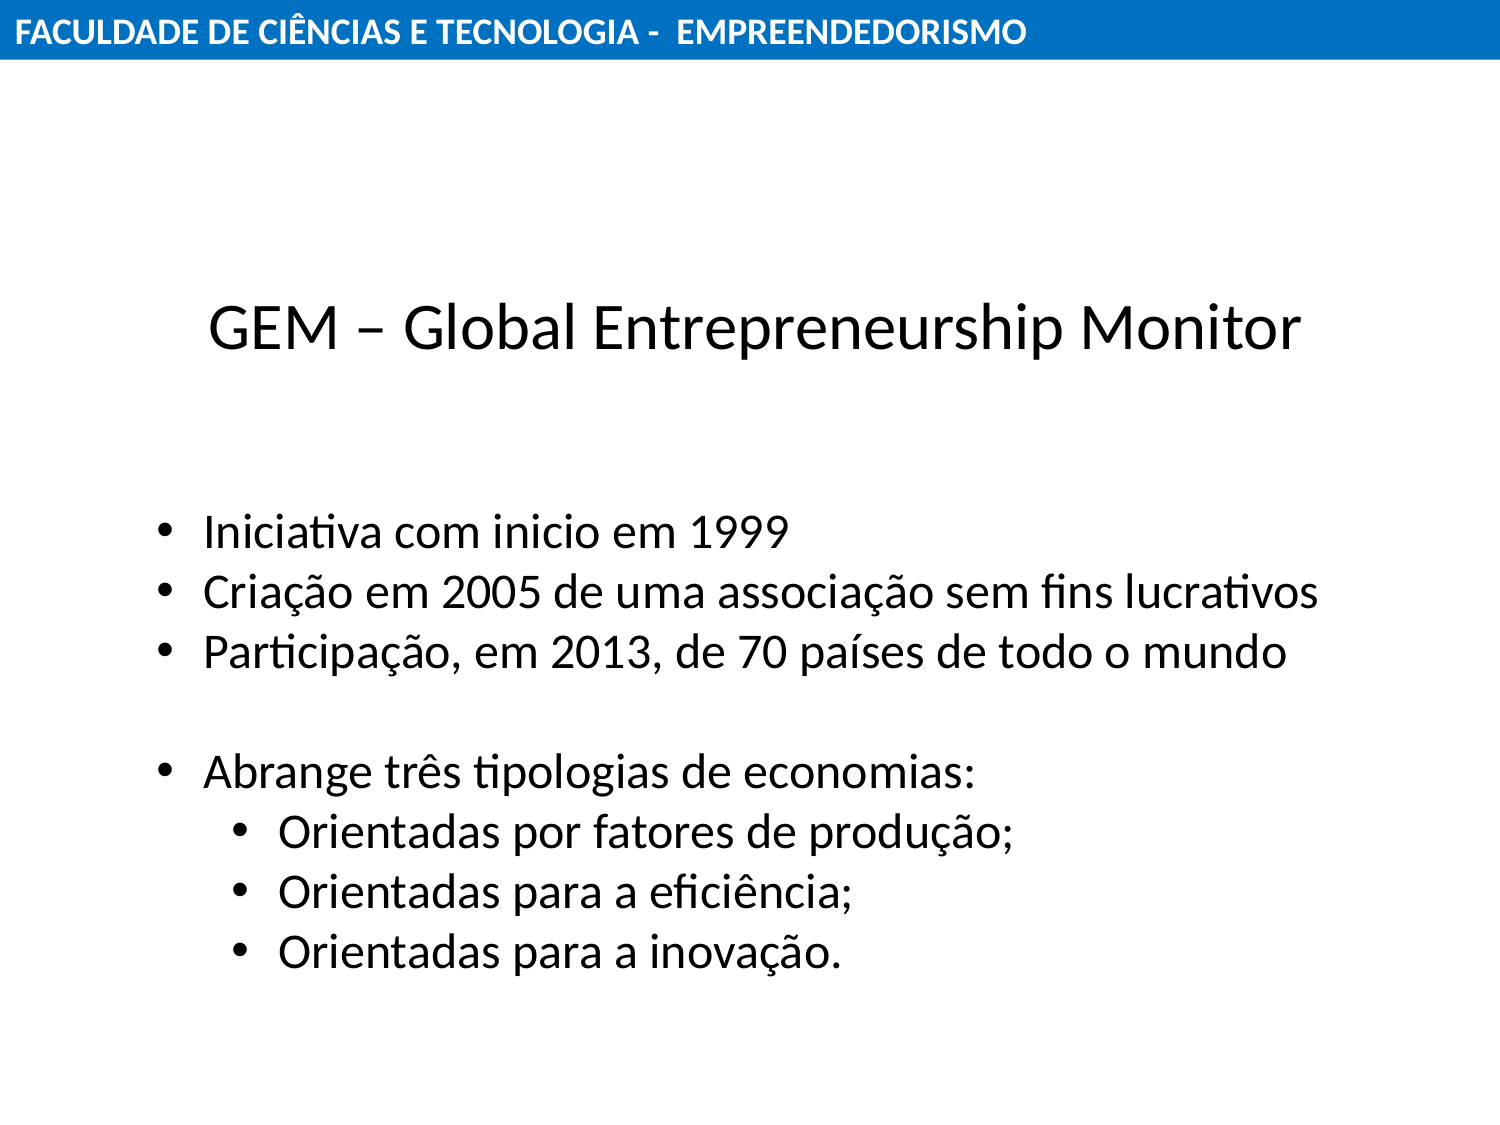

FACULDADE DE CIÊNCIAS E TECNOLOGIA -  EMPREENDEDORISMO
GEM – Global Entrepreneurship Monitor
Iniciativa com inicio em 1999
Criação em 2005 de uma associação sem fins lucrativos
Participação, em 2013, de 70 países de todo o mundo

Abrange três tipologias de economias:
Orientadas por fatores de produção;
Orientadas para a eficiência;
Orientadas para a inovação.